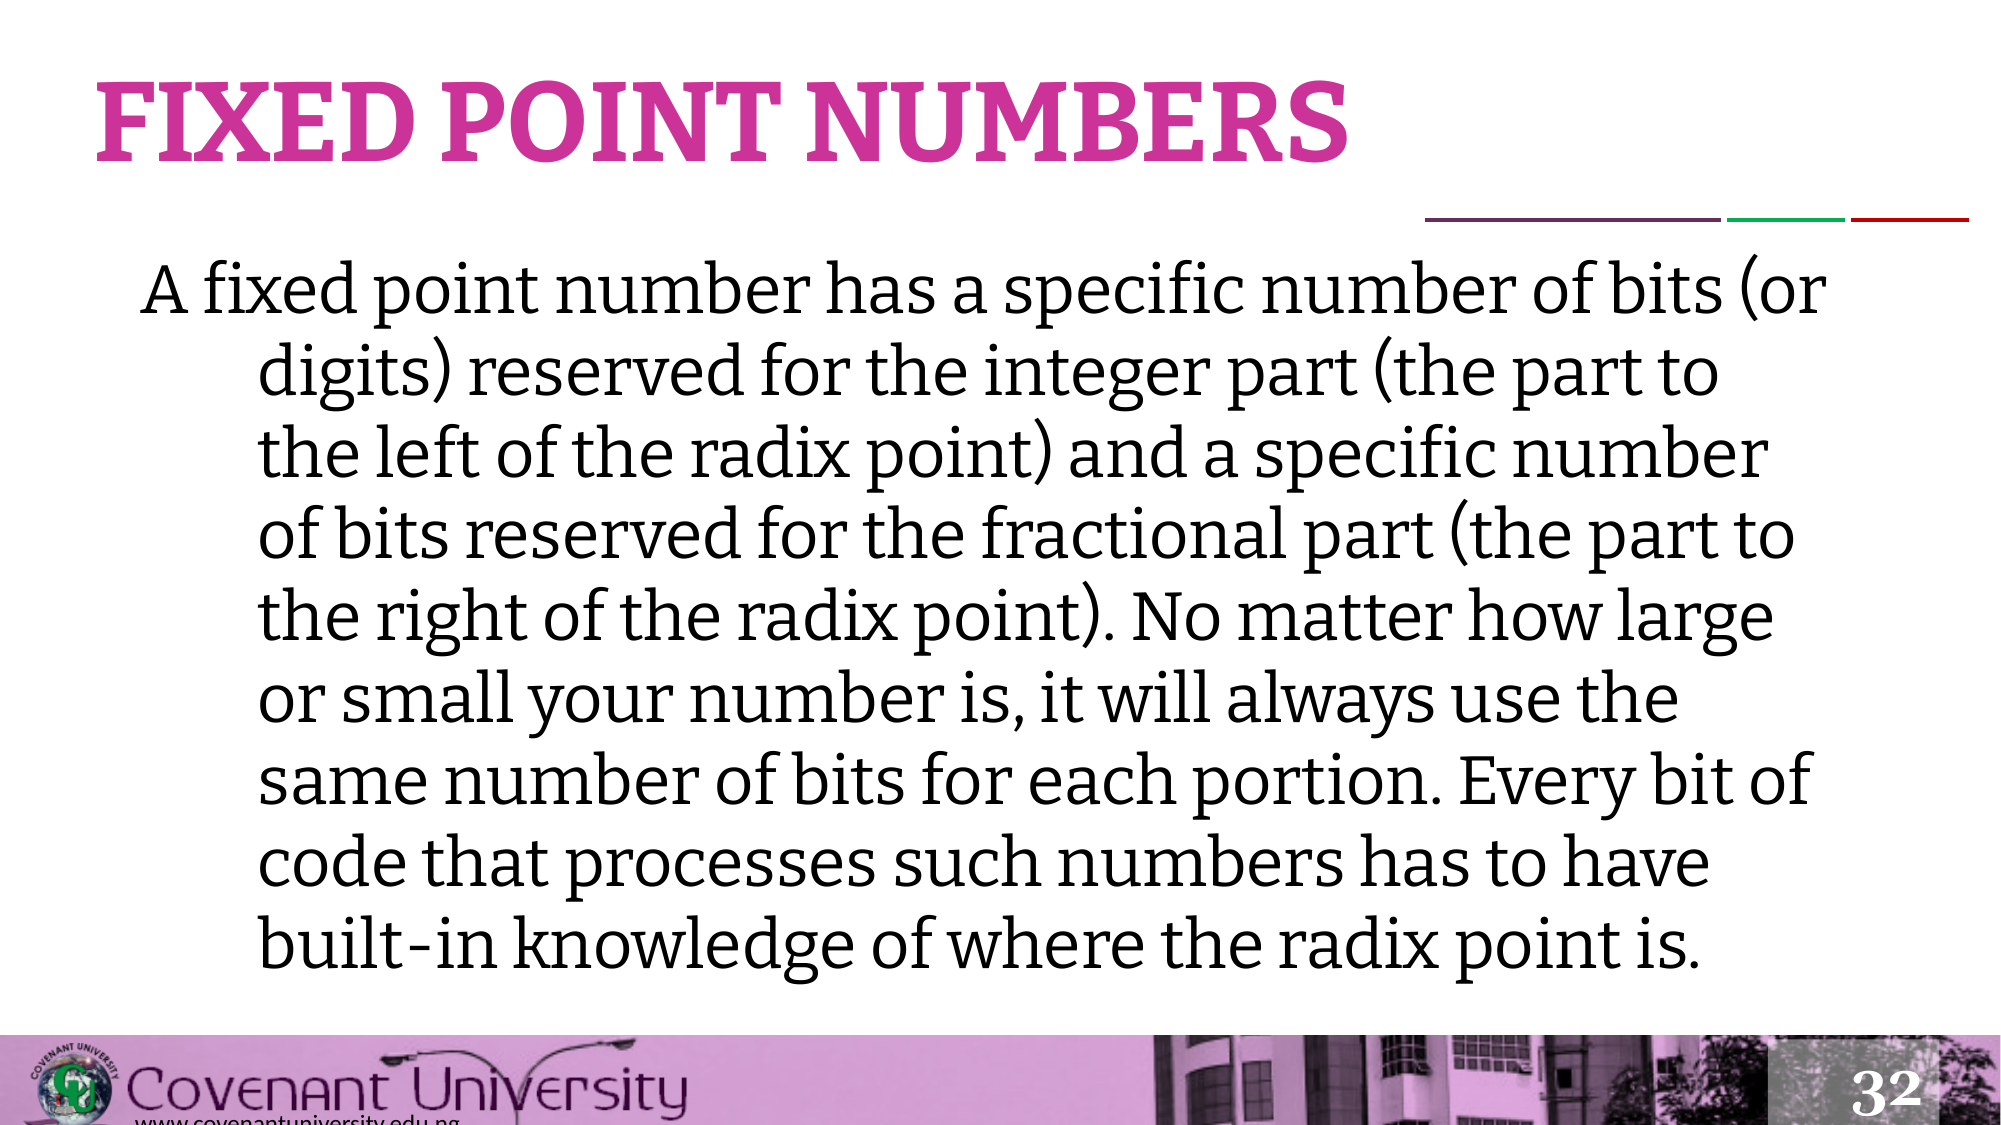

# FIXED POINT NUMBERS
A fixed point number has a specific number of bits (or digits) reserved for the integer part (the part to the left of the radix point) and a specific number of bits reserved for the fractional part (the part to the right of the radix point). No matter how large or small your number is, it will always use the same number of bits for each portion. Every bit of code that processes such numbers has to have built-in knowledge of where the radix point is.